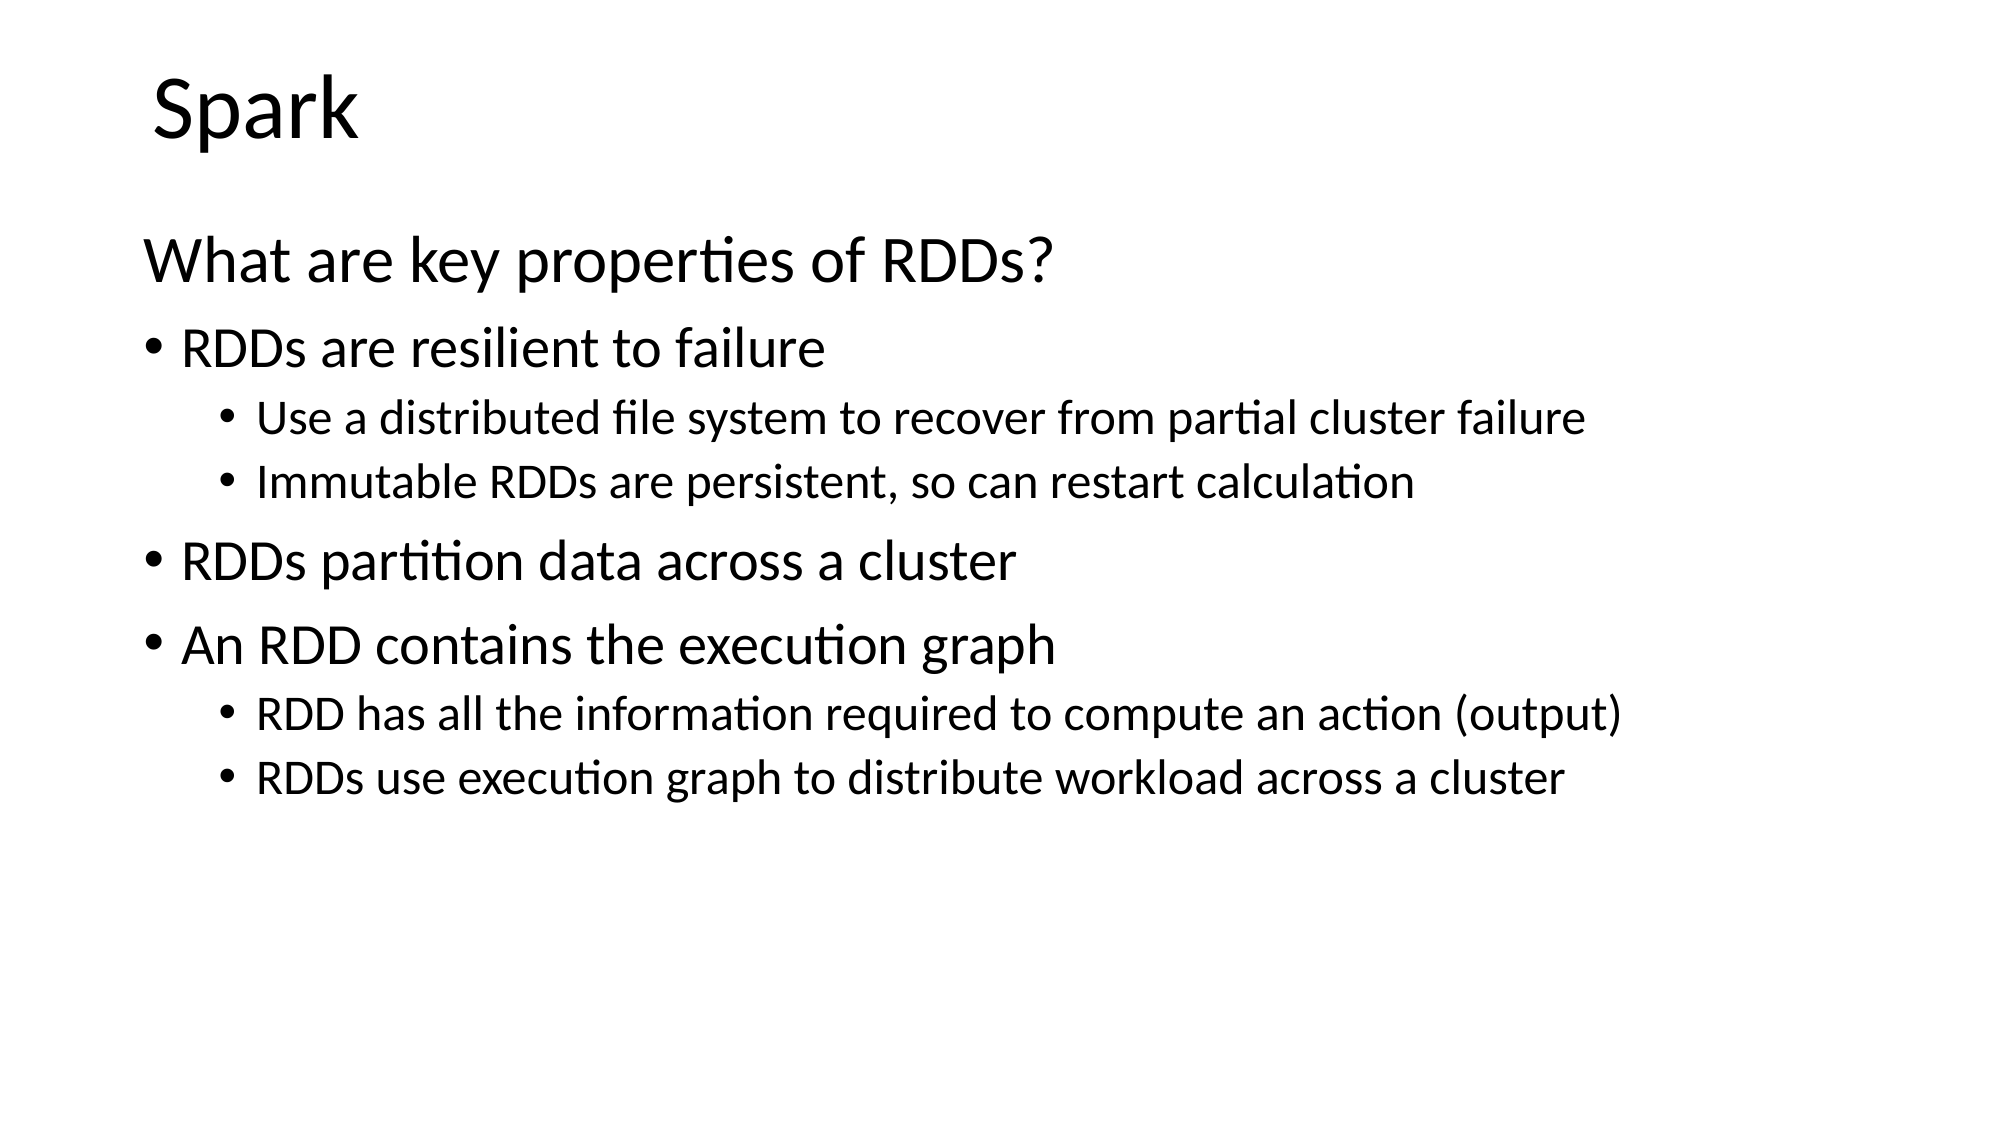

Spark
What are key properties of RDDs?
RDDs are resilient to failure
Use a distributed file system to recover from partial cluster failure
Immutable RDDs are persistent, so can restart calculation
RDDs partition data across a cluster
An RDD contains the execution graph
RDD has all the information required to compute an action (output)
RDDs use execution graph to distribute workload across a cluster